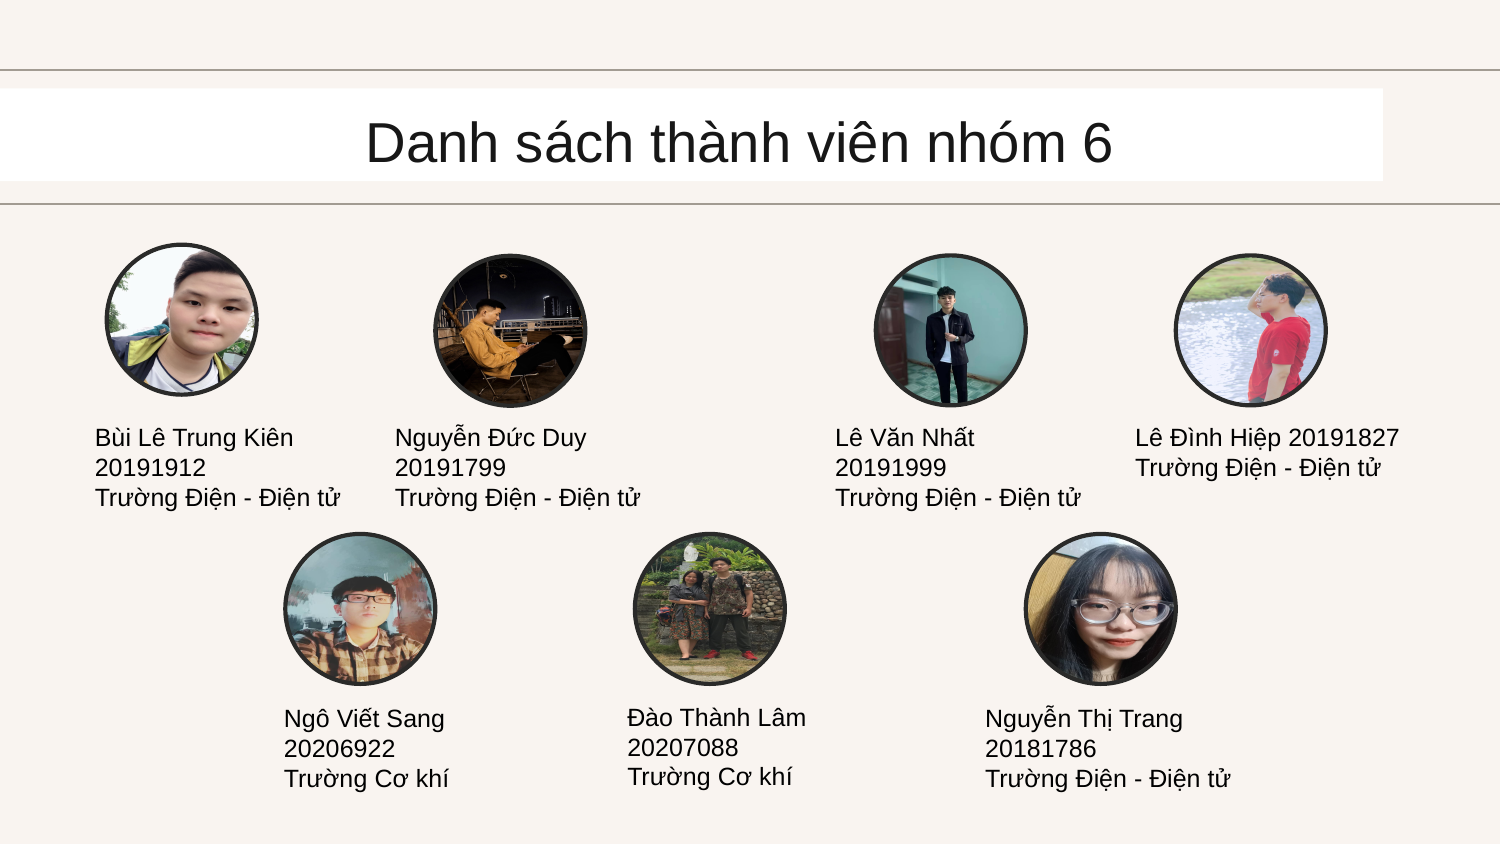

# Danh sách thành viên nhóm 6

Bùi Lê Trung Kiên
20191912
Trường Điện - Điện tử
Nguyễn Đức Duy 20191799
Trường Điện - Điện tử
Lê Văn Nhất
20191999
Trường Điện - Điện tử
Lê Đình Hiệp 20191827
Trường Điện - Điện tử

Đào Thành Lâm
20207088
Trường Cơ khí
Ngô Viết Sang
20206922
Trường Cơ khí
Nguyễn Thị Trang
20181786
Trường Điện - Điện tử